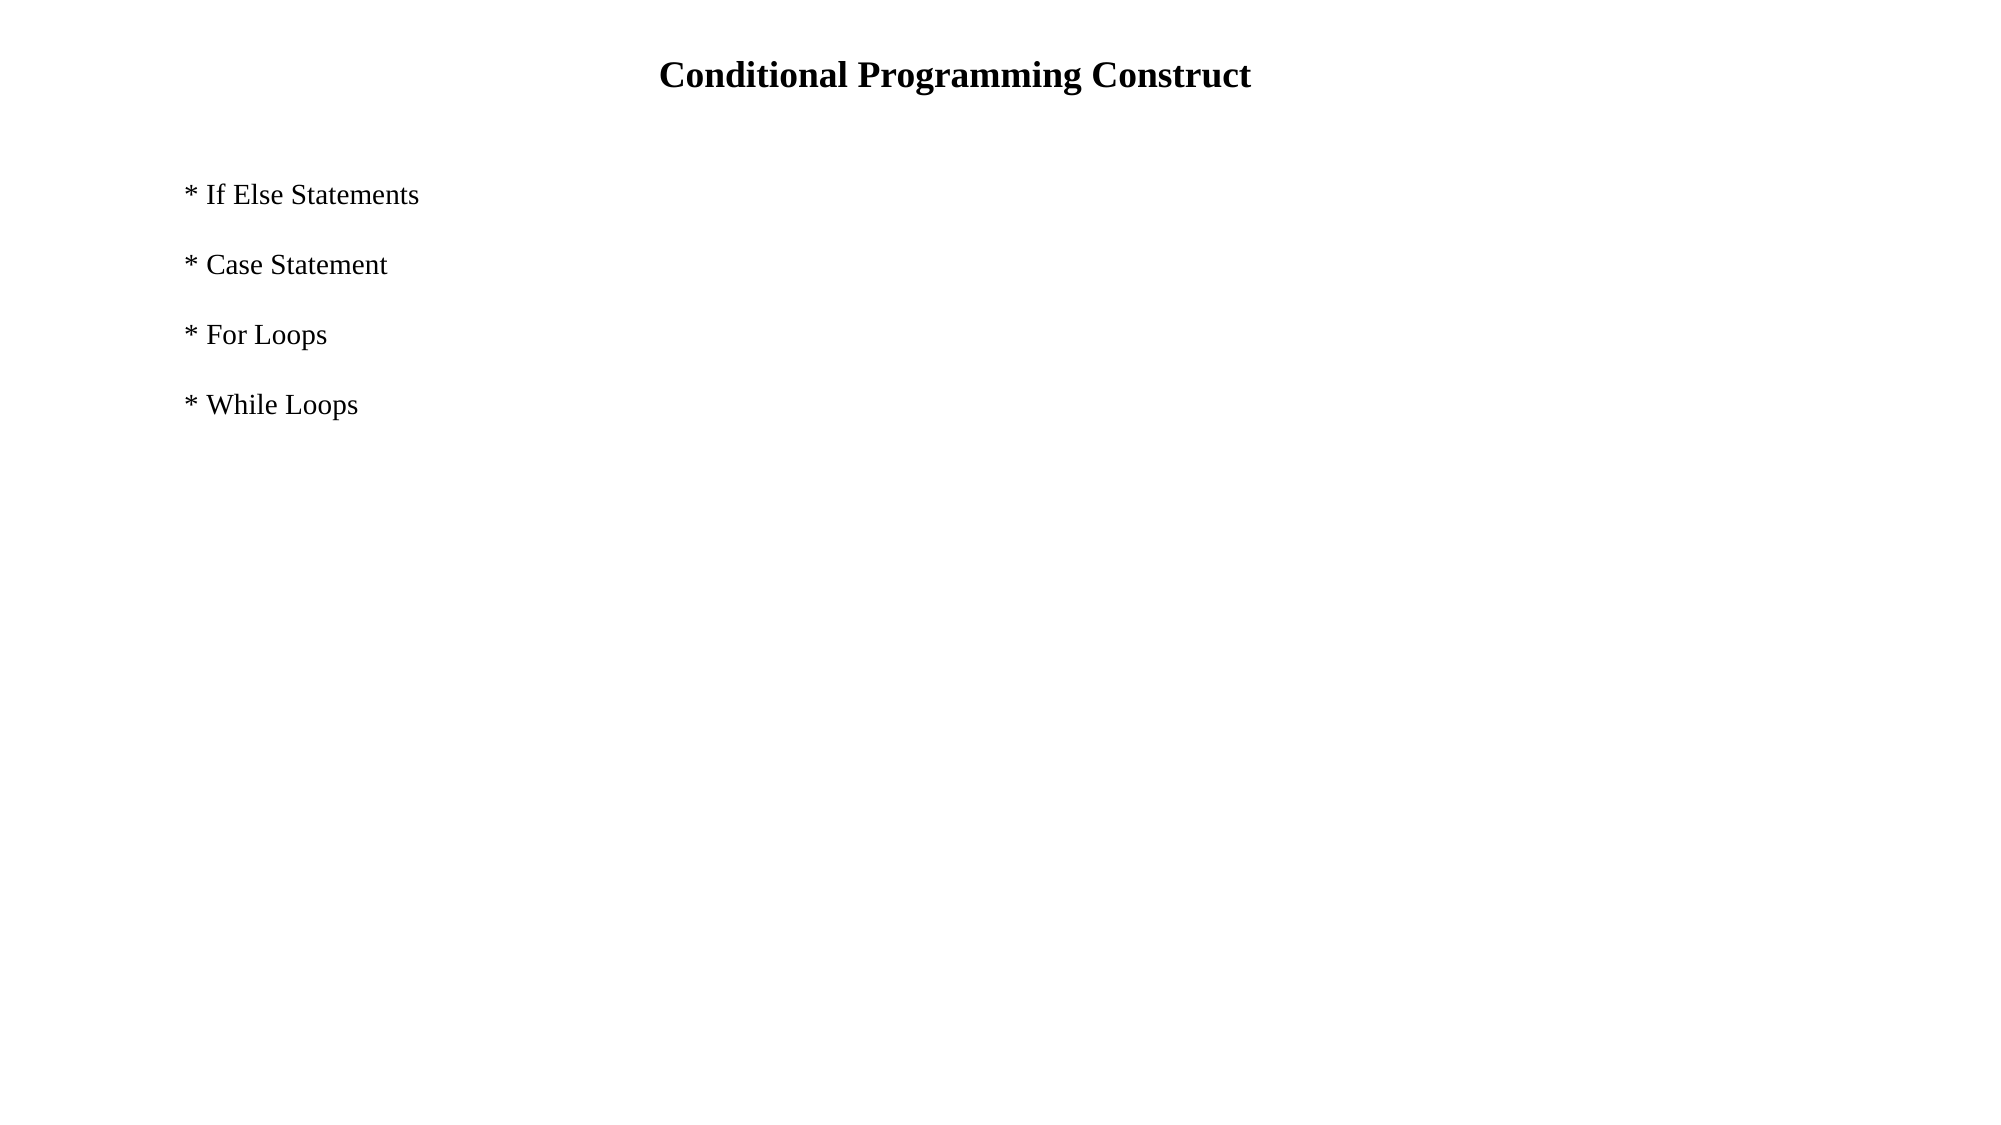

Conditional Programming Construct
* If Else Statements

* Case Statement

* For Loops

* While Loops